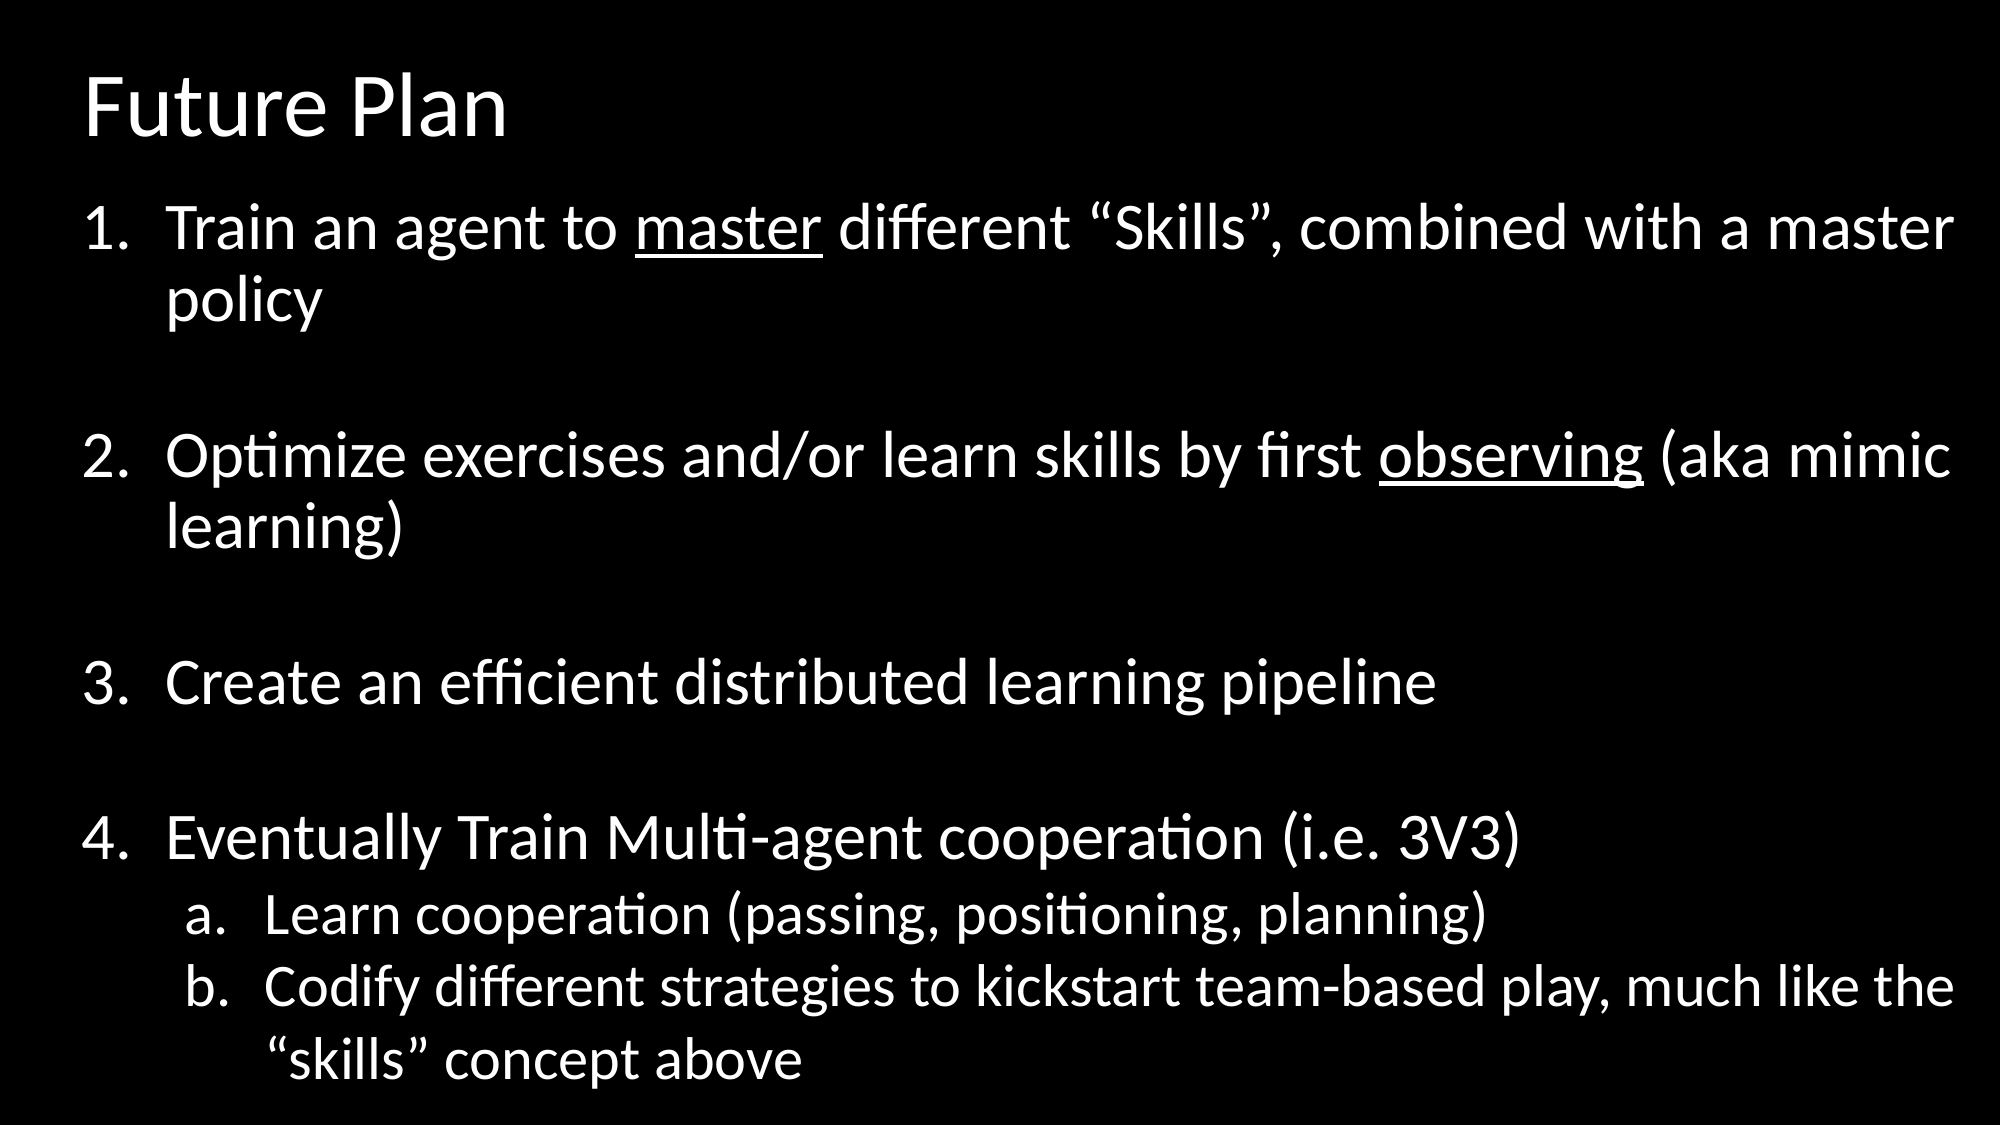

# Future Plan
Train an agent to master different “Skills”, combined with a master policy
Optimize exercises and/or learn skills by first observing (aka mimic learning)
Create an efficient distributed learning pipeline
Eventually Train Multi-agent cooperation (i.e. 3V3)
Learn cooperation (passing, positioning, planning)
Codify different strategies to kickstart team-based play, much like the “skills” concept above